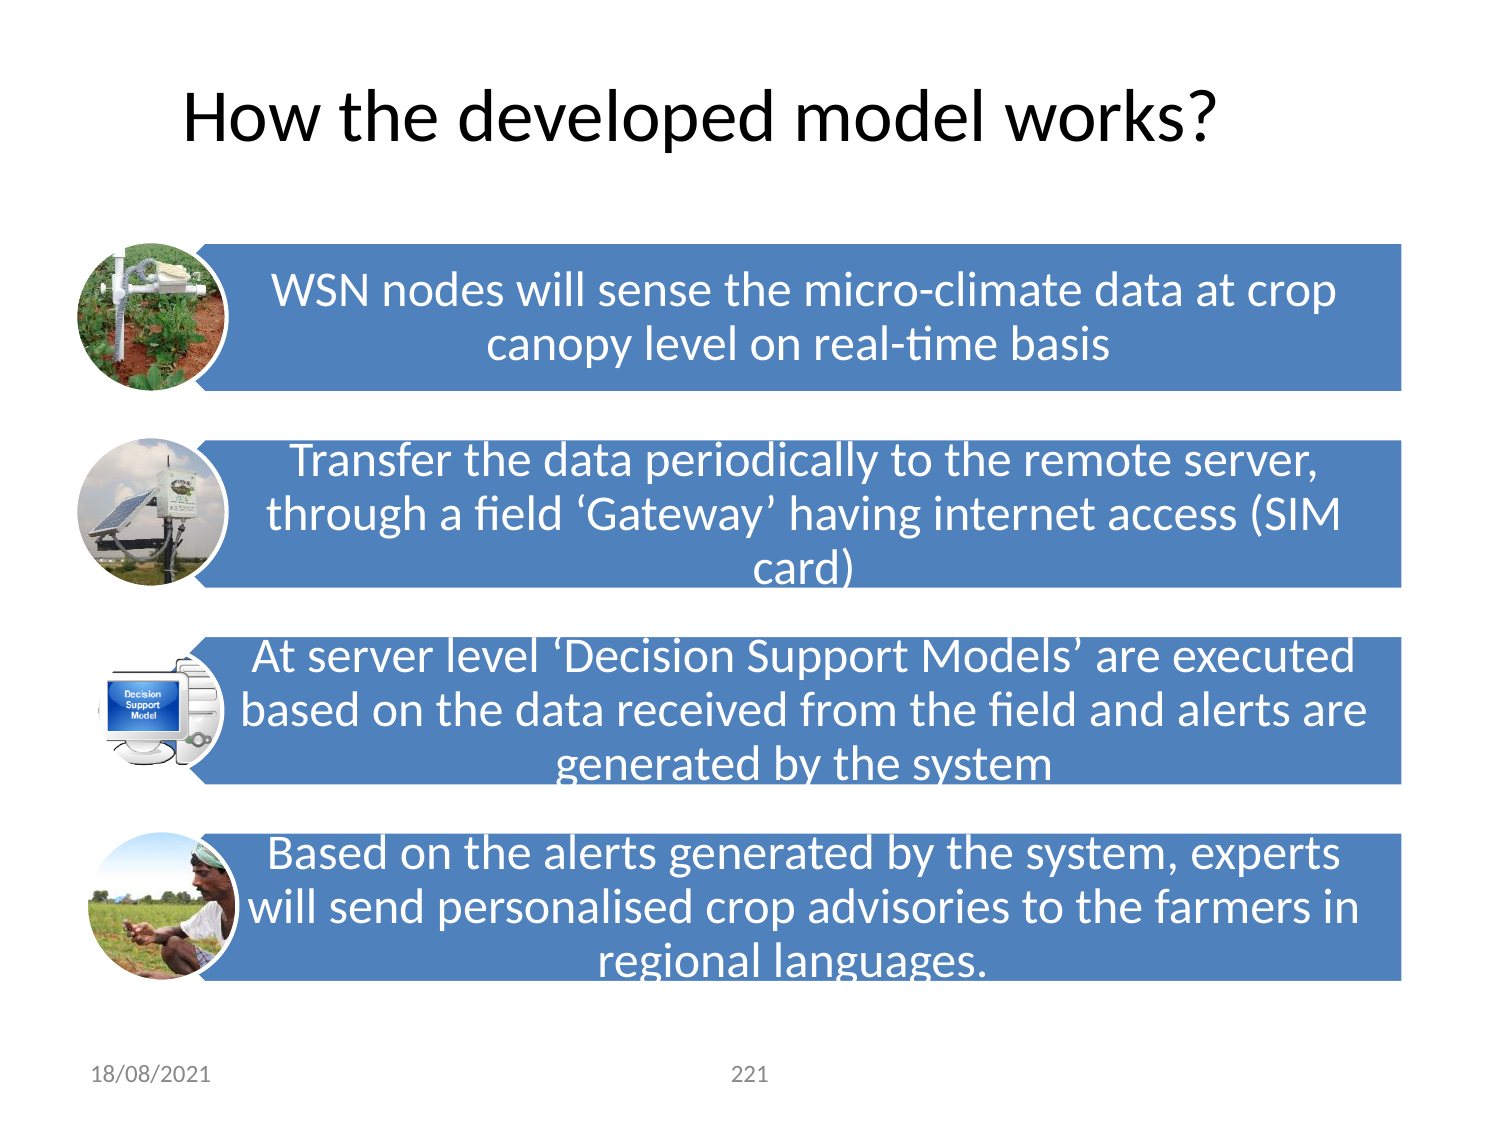

# How the developed model works?

WSN nodes will sense the micro-climate data at crop canopy level on real-time basis

Transfer the data periodically to the remote server, through a field ‘Gateway’ having internet access (SIM card)

At server level ‘Decision Support Models’ are executed based on the data received from the field and alerts are generated by the system

Based on the alerts generated by the system, experts will send personalised crop advisories to the farmers in regional languages.
18/08/2021
221